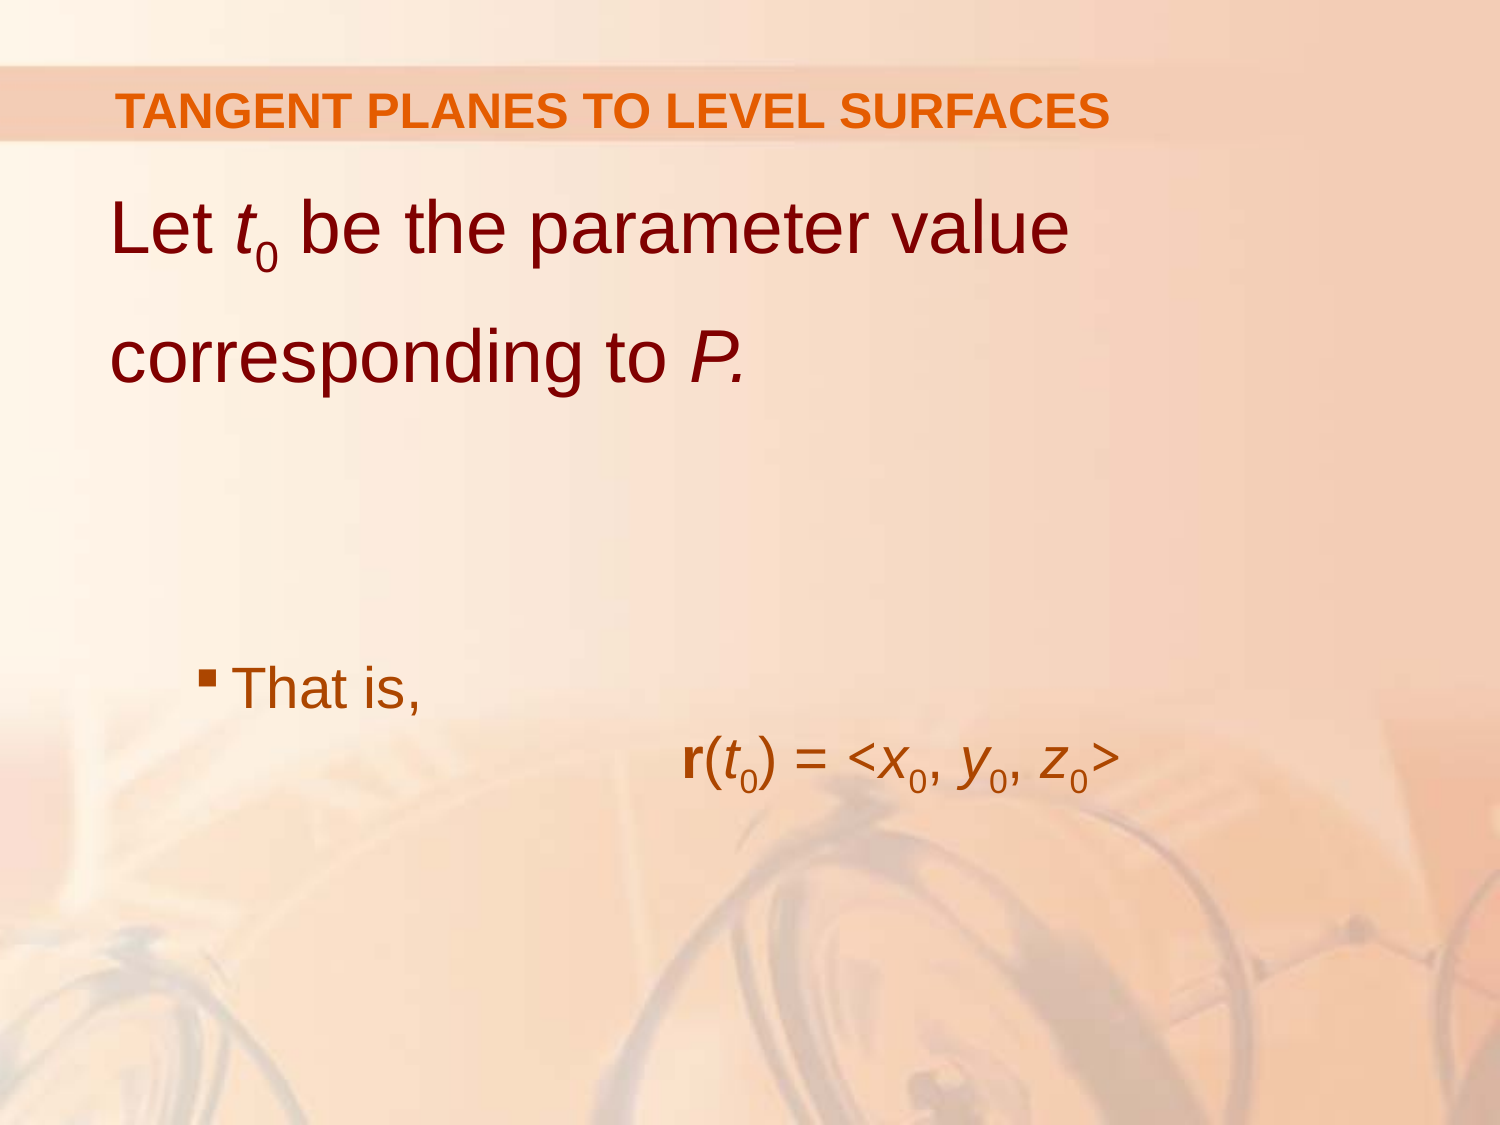

# TANGENT PLANES TO LEVEL SURFACES
Let t0 be the parameter value corresponding to P.

That is,
			r(t0) = <x0, y0, z0>